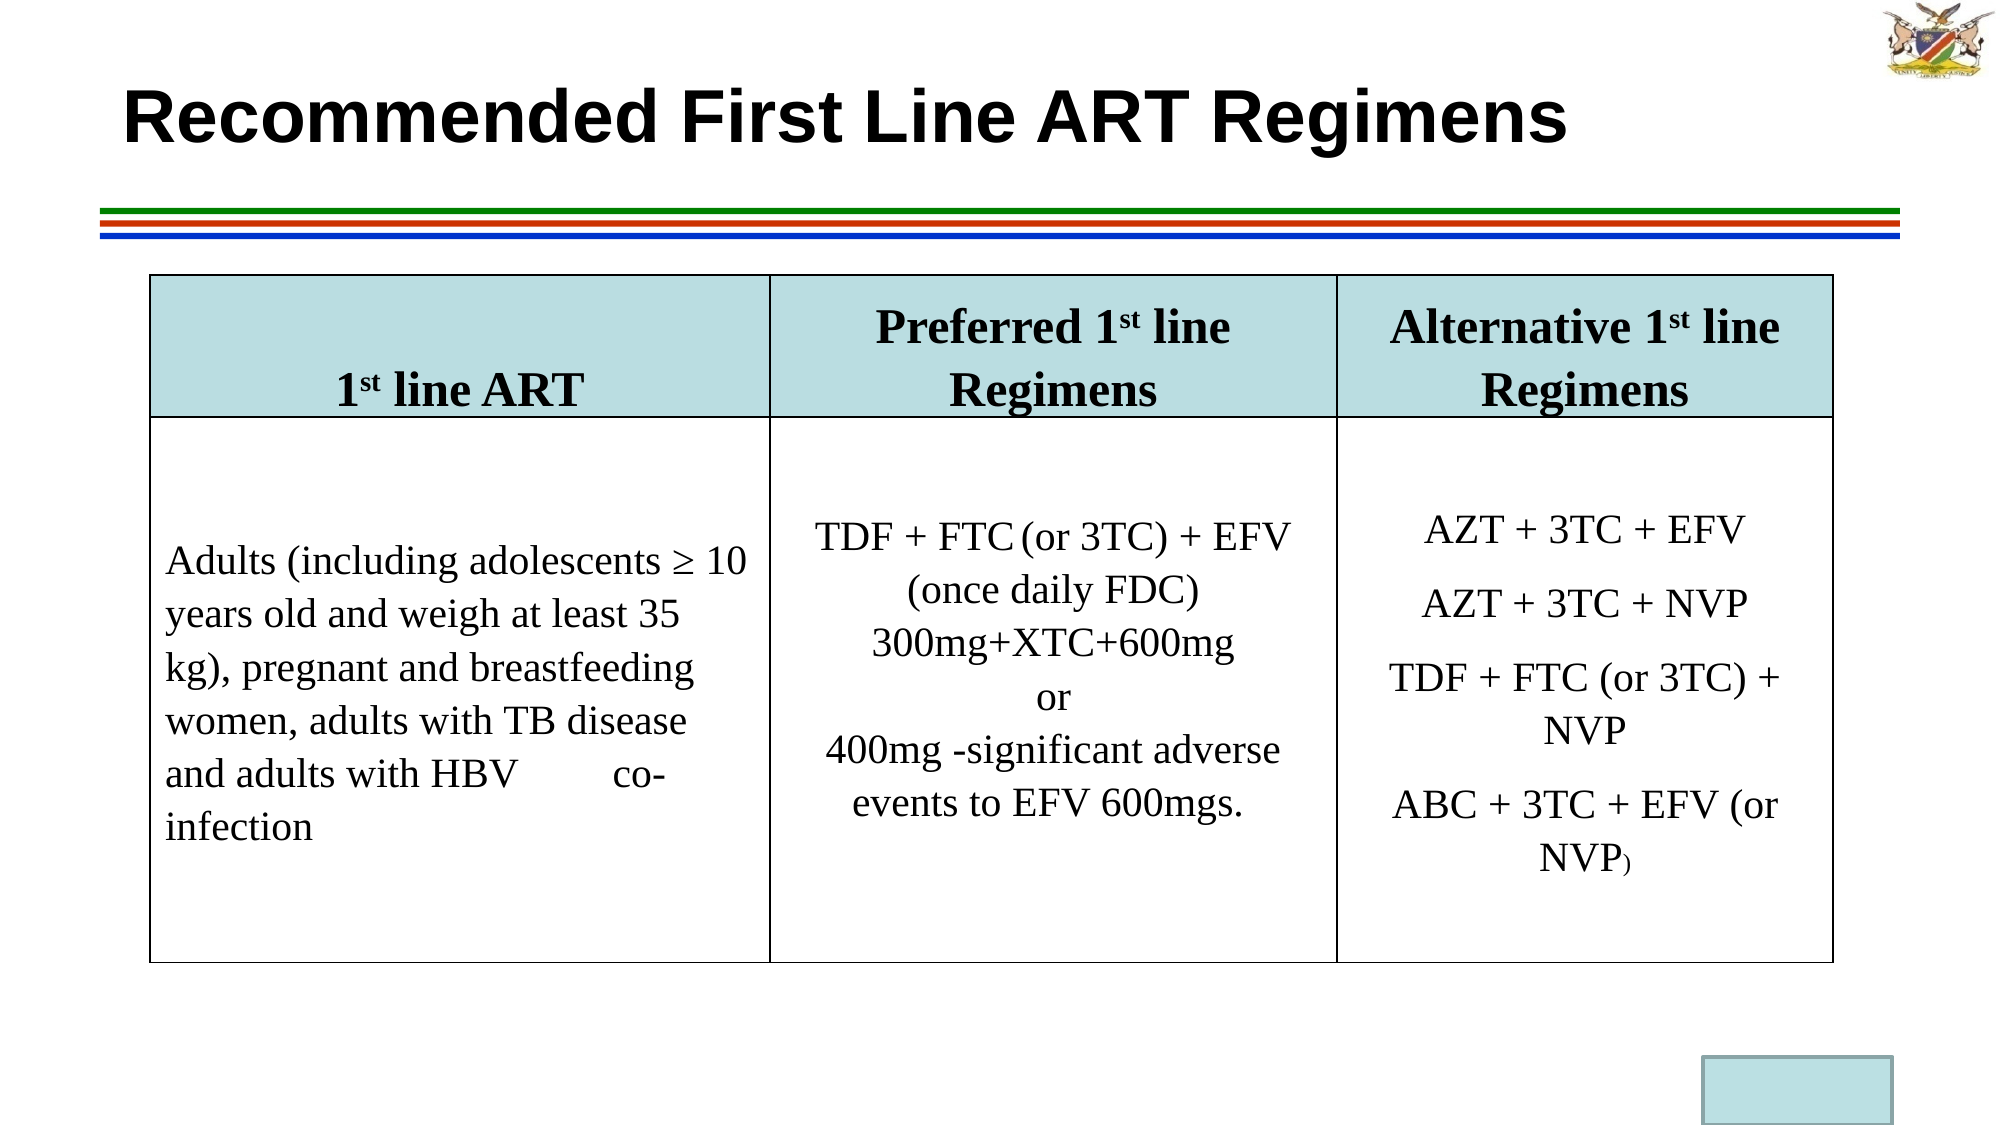

# Recommended First Line ART Regimens
| 1st line ART | Preferred 1st line Regimens | Alternative 1st line Regimens |
| --- | --- | --- |
| Adults (including adolescents ≥ 10 years old and weigh at least 35 kg), pregnant and breastfeeding women, adults with TB disease and adults with HBV co-infection | TDF + FTC (or 3TC) + EFV (once daily FDC) 300mg+XTC+600mg or 400mg -significant adverse events to EFV 600mgs. | AZT + 3TC + EFV AZT + 3TC + NVP TDF + FTC (or 3TC) + NVP ABC + 3TC + EFV (or NVP) |